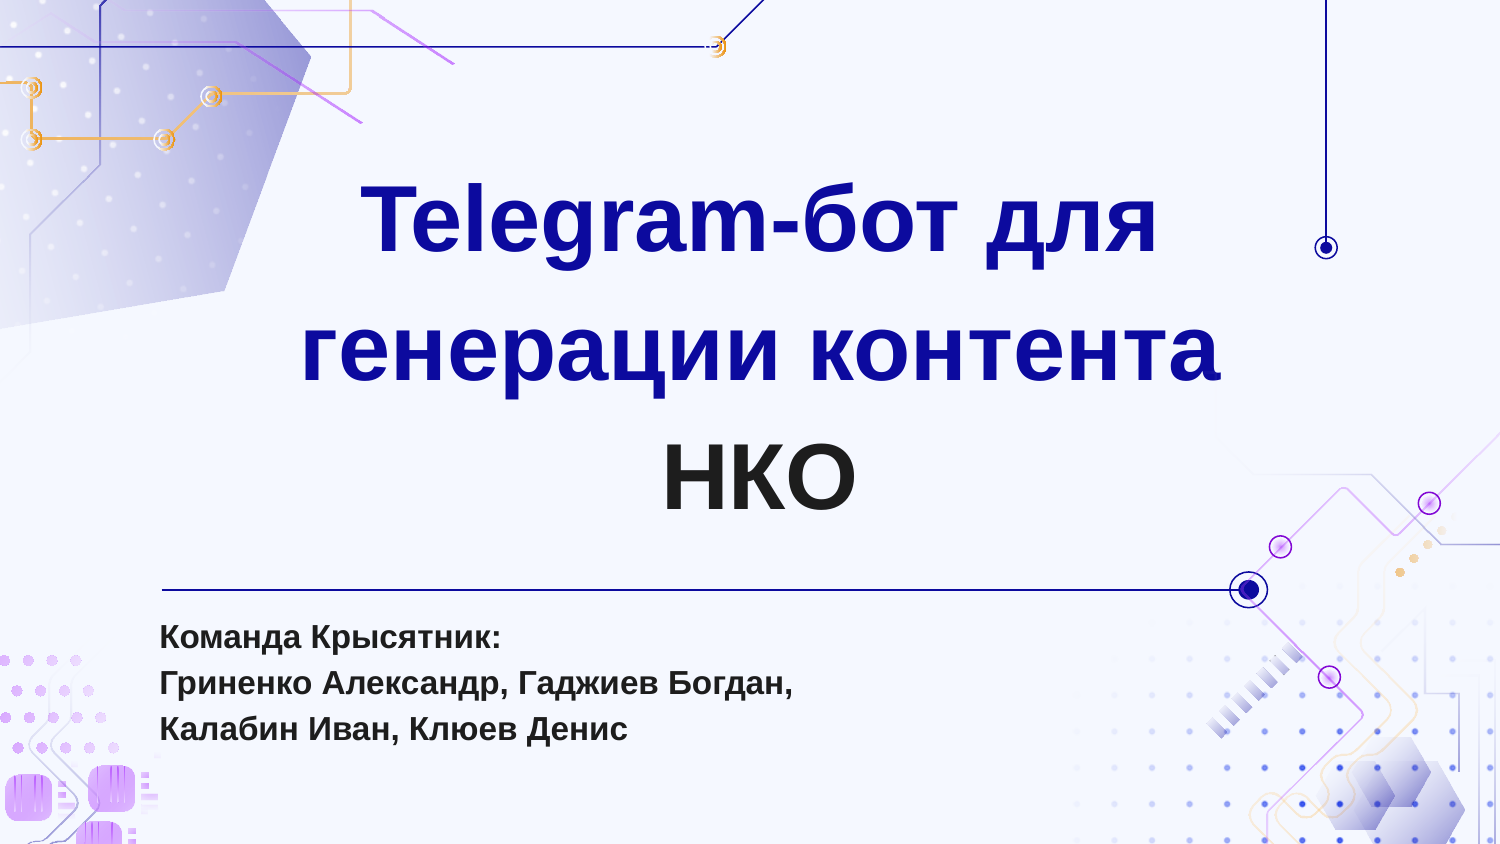

# Telegram-бот для генерации контента НКО

Команда Крысятник:
Гриненко Александр, Гаджиев Богдан,
Калабин Иван, Клюев Денис